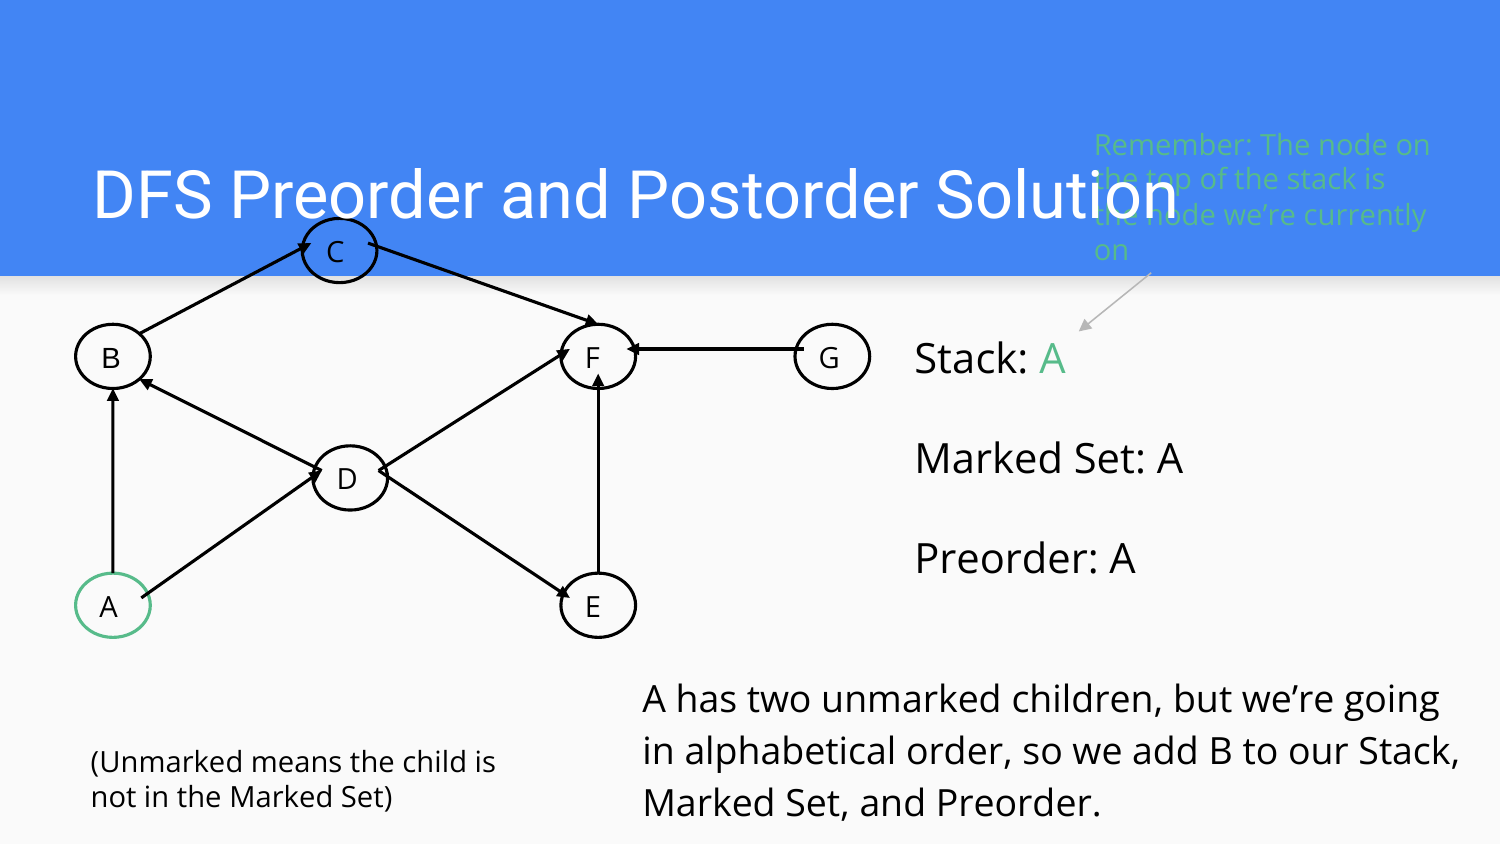

Remember: The node on the top of the stack is the node we’re currently on
# DFS Preorder and Postorder Solution

C
B

F

G

D

A

E
Stack: A

Marked Set: A

Preorder: A

A has two unmarked children, but we’re going in alphabetical order, so we add B to our Stack, Marked Set, and Preorder.
(Unmarked means the child is not in the Marked Set)